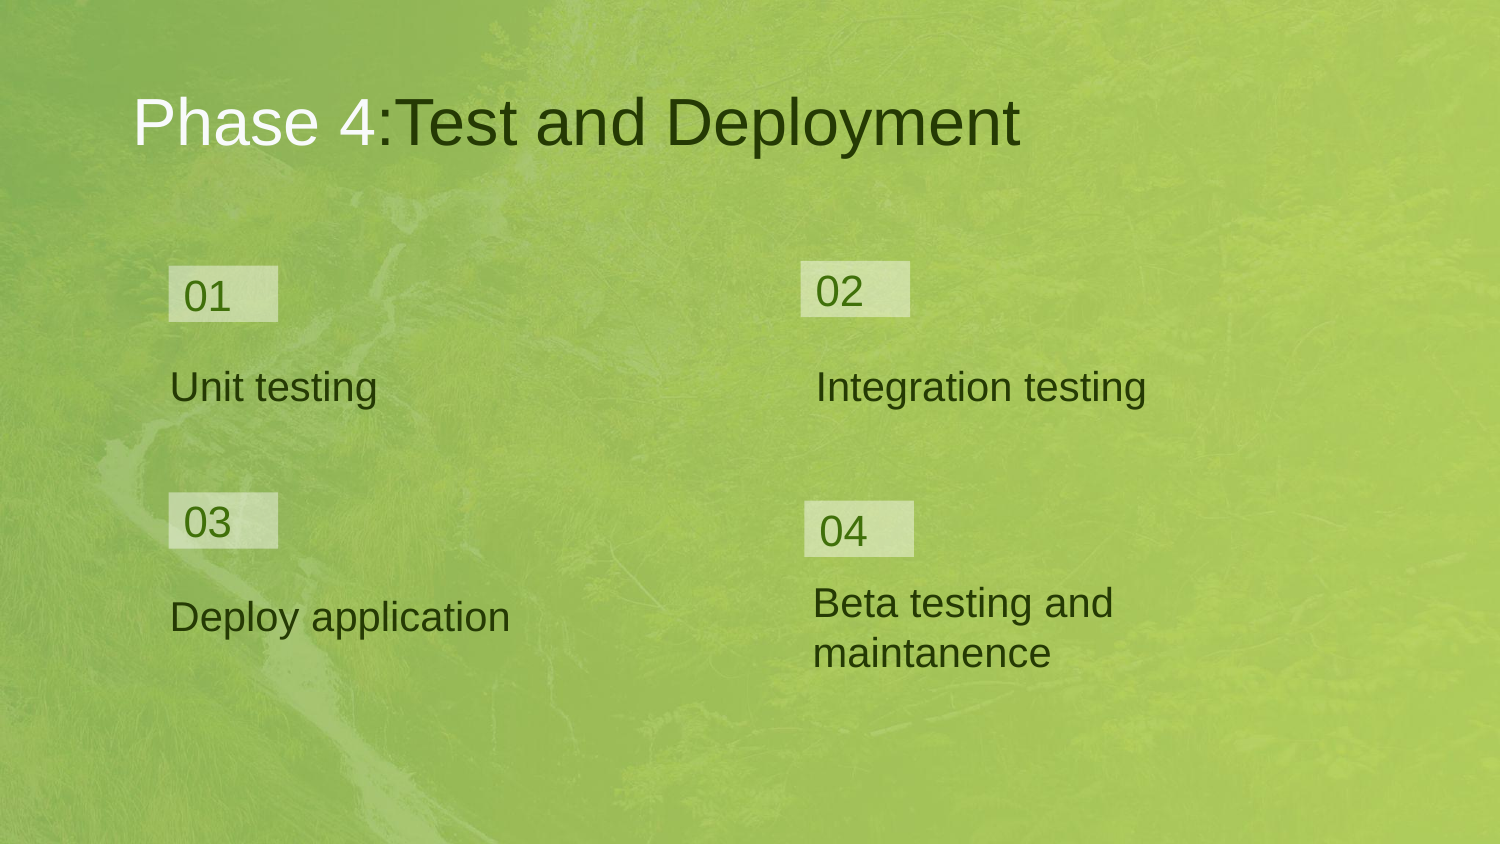

# Phase 4:Test and Deployment
02
01
Integration testing
Unit testing
03
04
Deploy application
Beta testing and maintanence